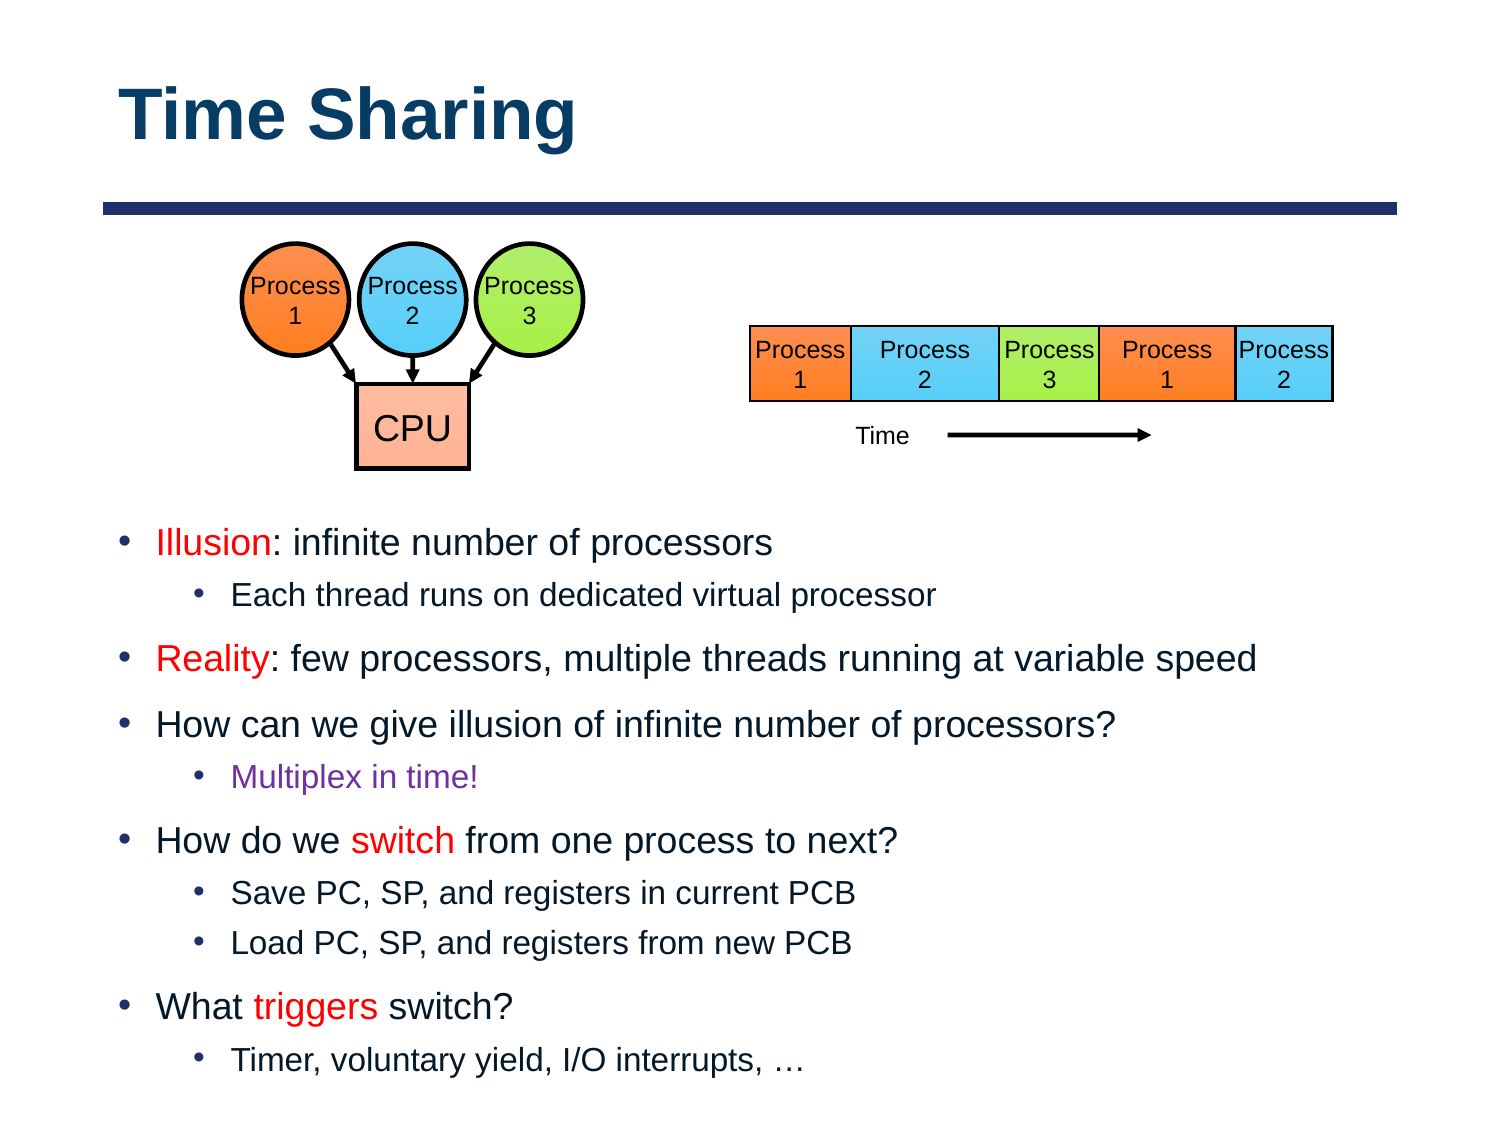

# Time Sharing
Process
1
Process
2
Process
3

CPU
Process
1
Process
2
Process
3
Process
1
Process
2
Time

Illusion: infinite number of processors
Each thread runs on dedicated virtual processor
Reality: few processors, multiple threads running at variable speed
How can we give illusion of infinite number of processors?
Multiplex in time!
How do we switch from one process to next?
Save PC, SP, and registers in current PCB
Load PC, SP, and registers from new PCB
What triggers switch?
Timer, voluntary yield, I/O interrupts, …